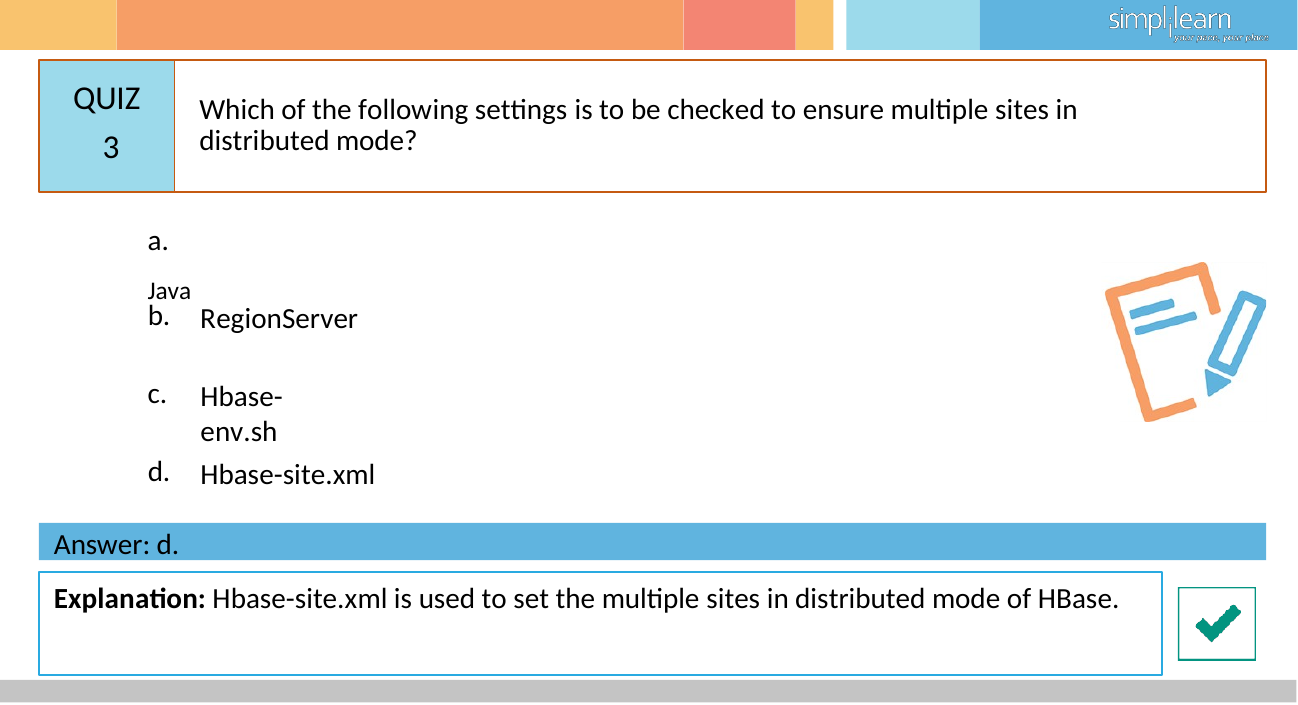

# QUIZ
Which of the following settings is to be checked to ensure multiple sites in distributed mode?
3

a.	Java

b.
RegionServer
c.
Hbase-env.sh
d.
Hbase-site.xml
Answer: d.

Explanation: Hbase-site.xml is used to set the multiple sites in distributed mode of HBase.